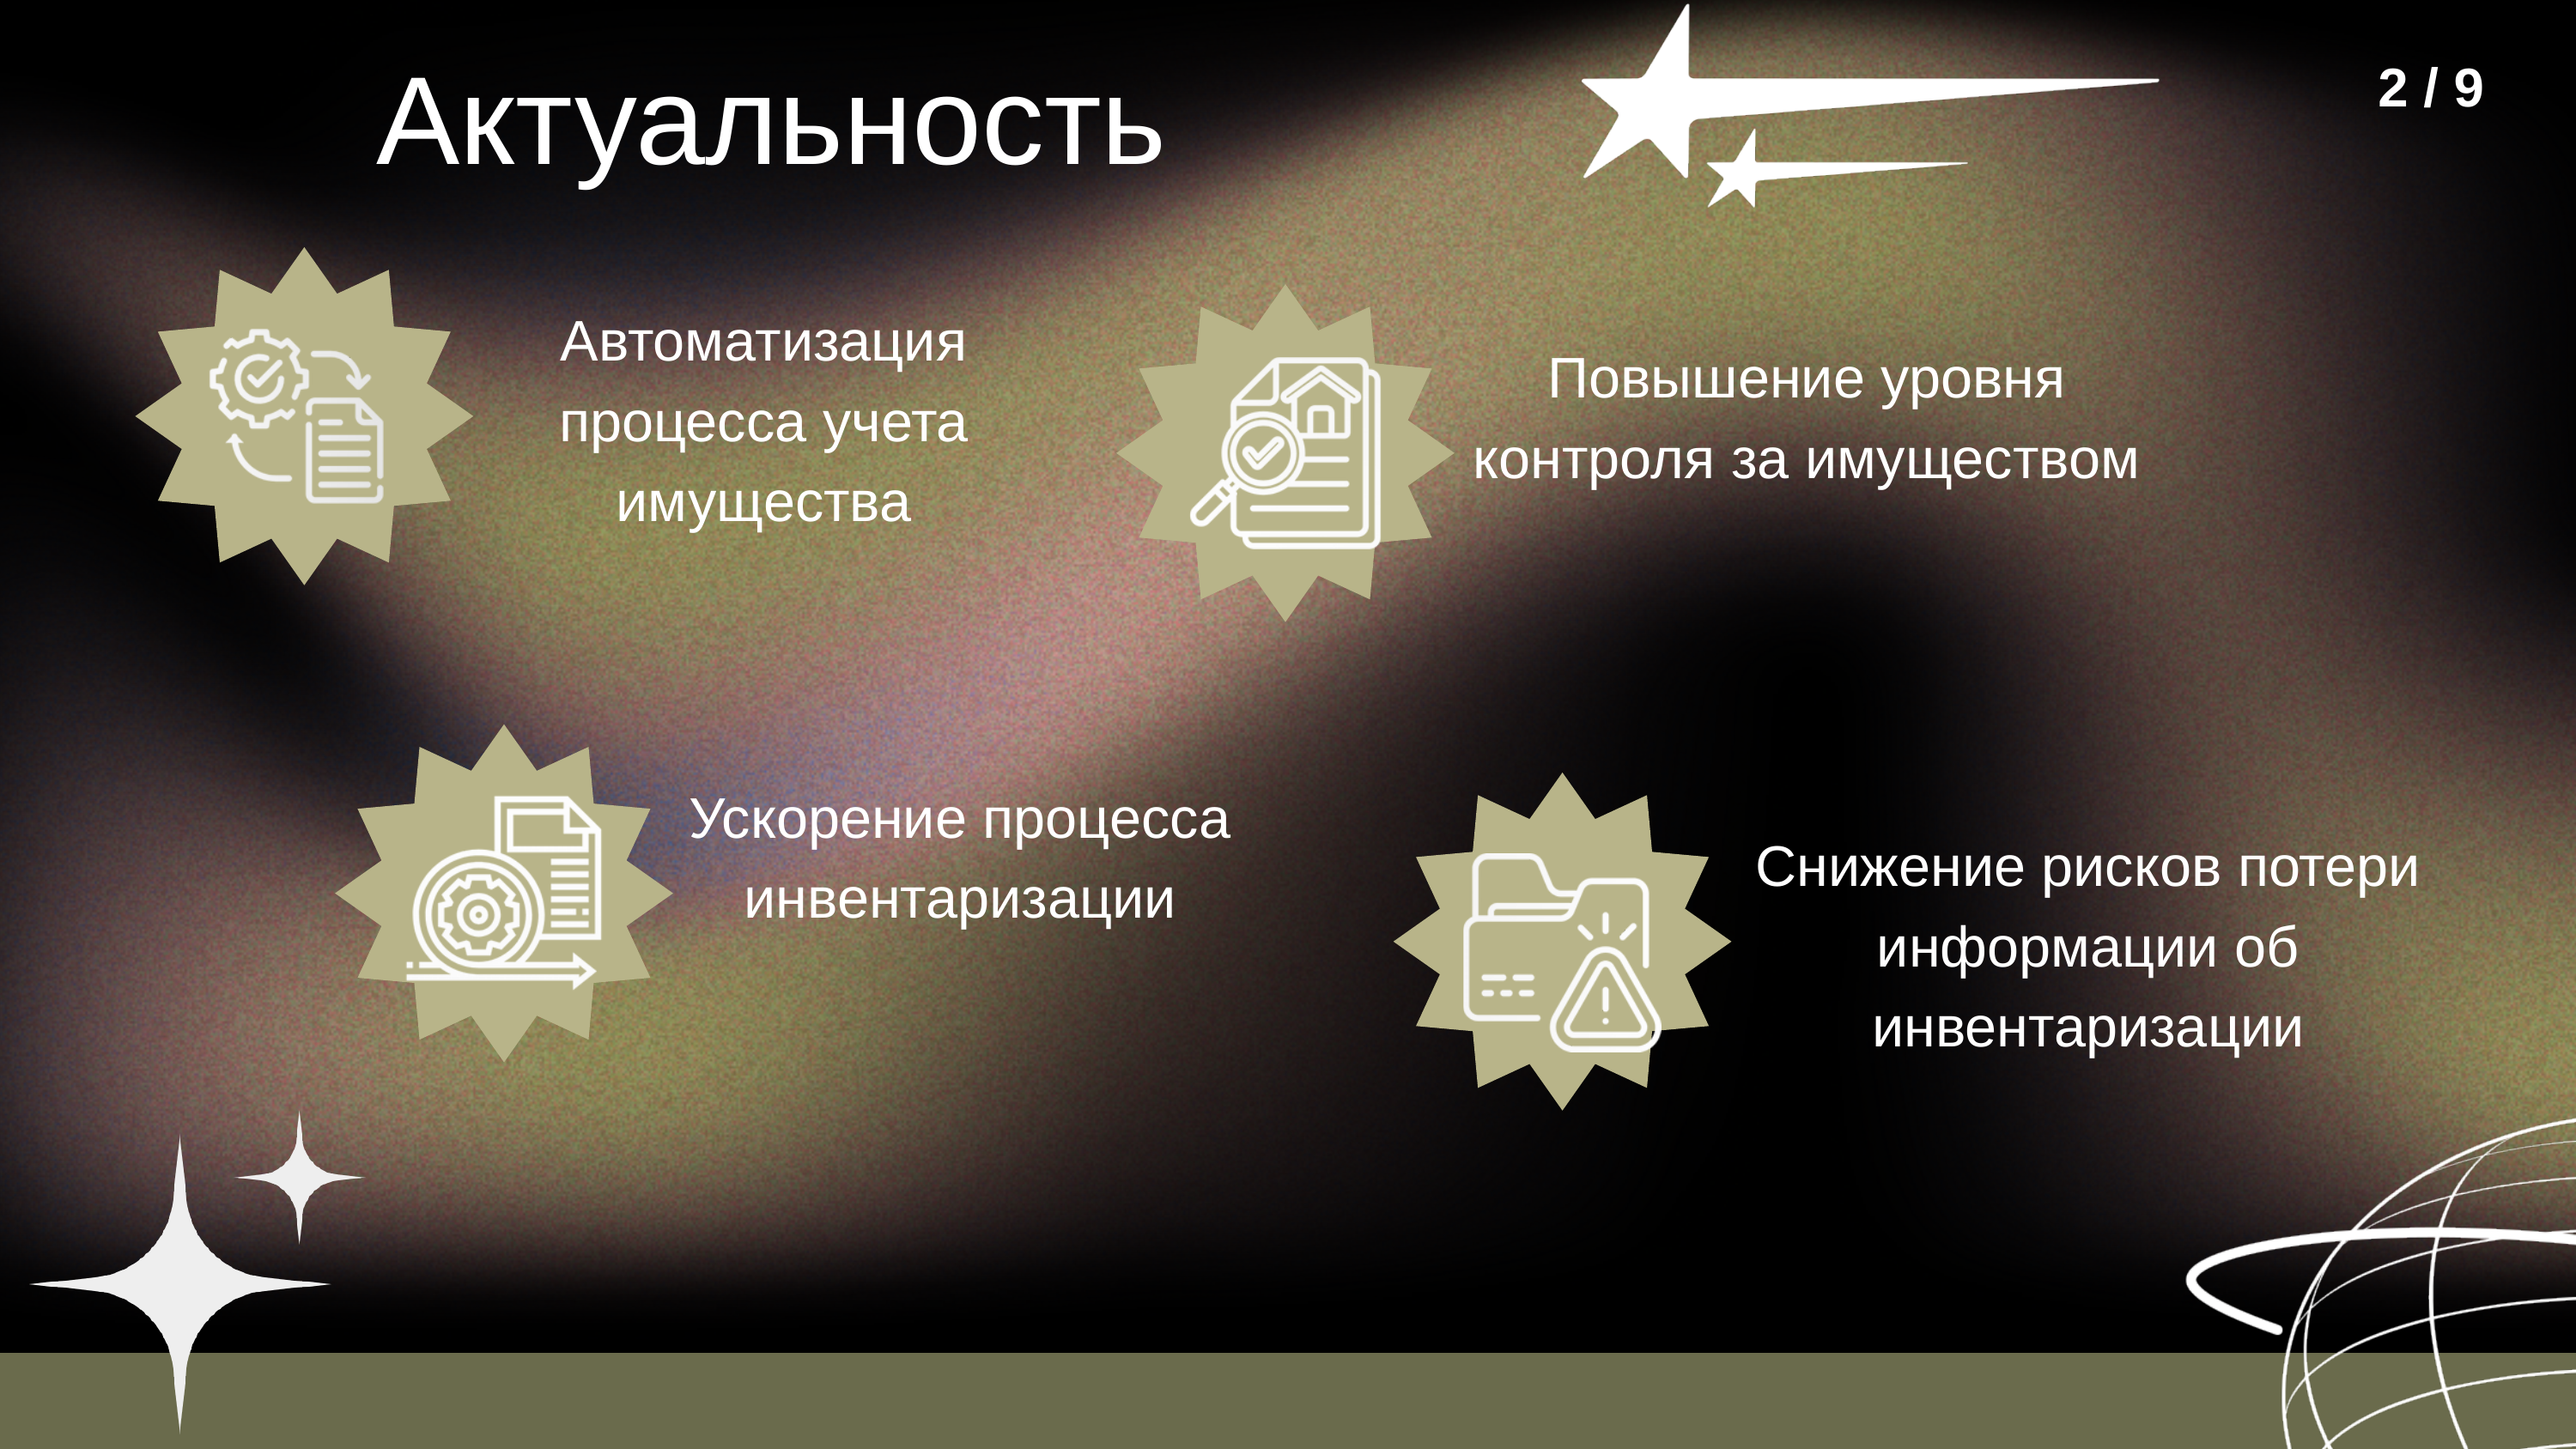

Актуальность
2 / 9

Автоматизация процесса учета имущества

Повышение уровня контроля за имуществом

Ускорение процесса инвентаризации

Cнижение рисков потери информации об инвентаризации